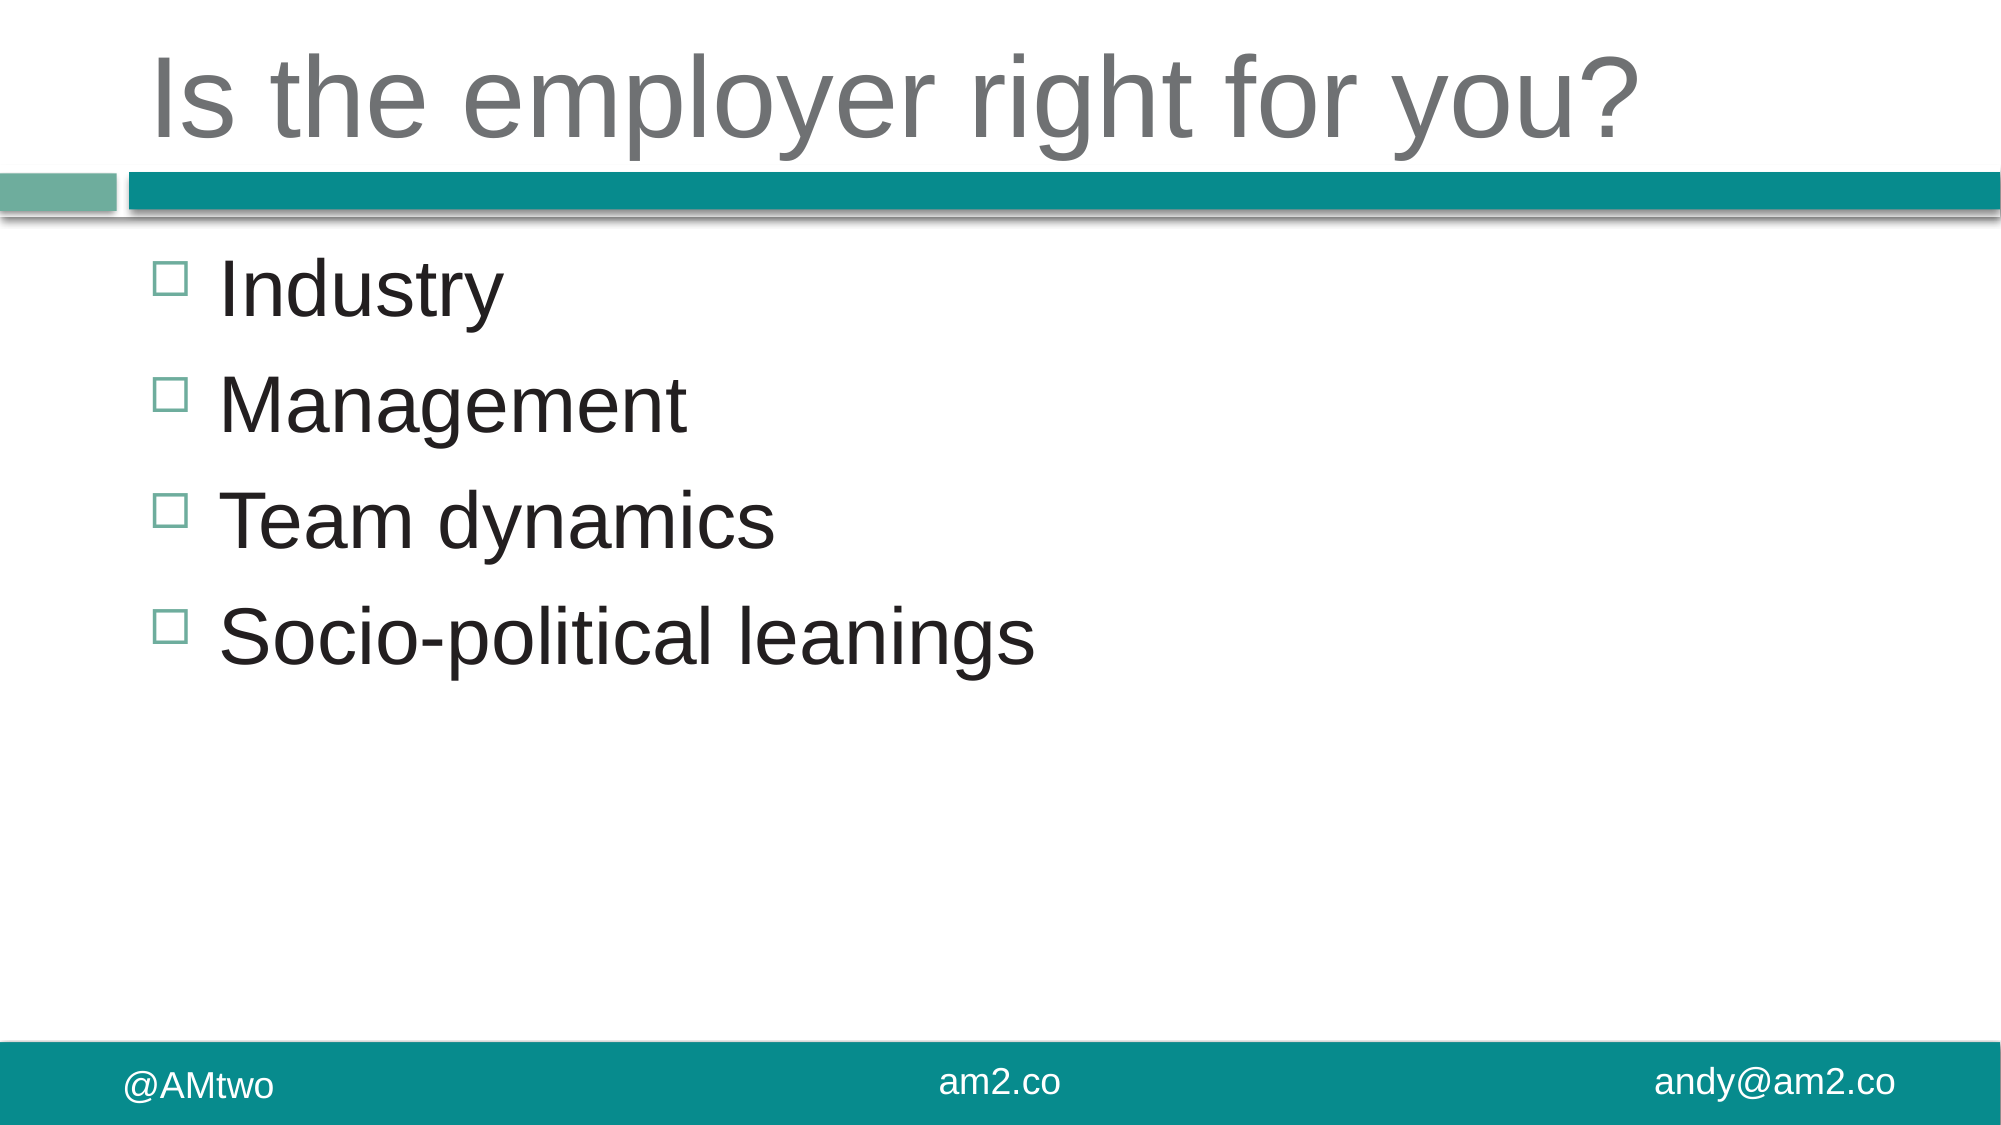

# Is the employer right for you?
Industry
Management
Team dynamics
Socio-political leanings